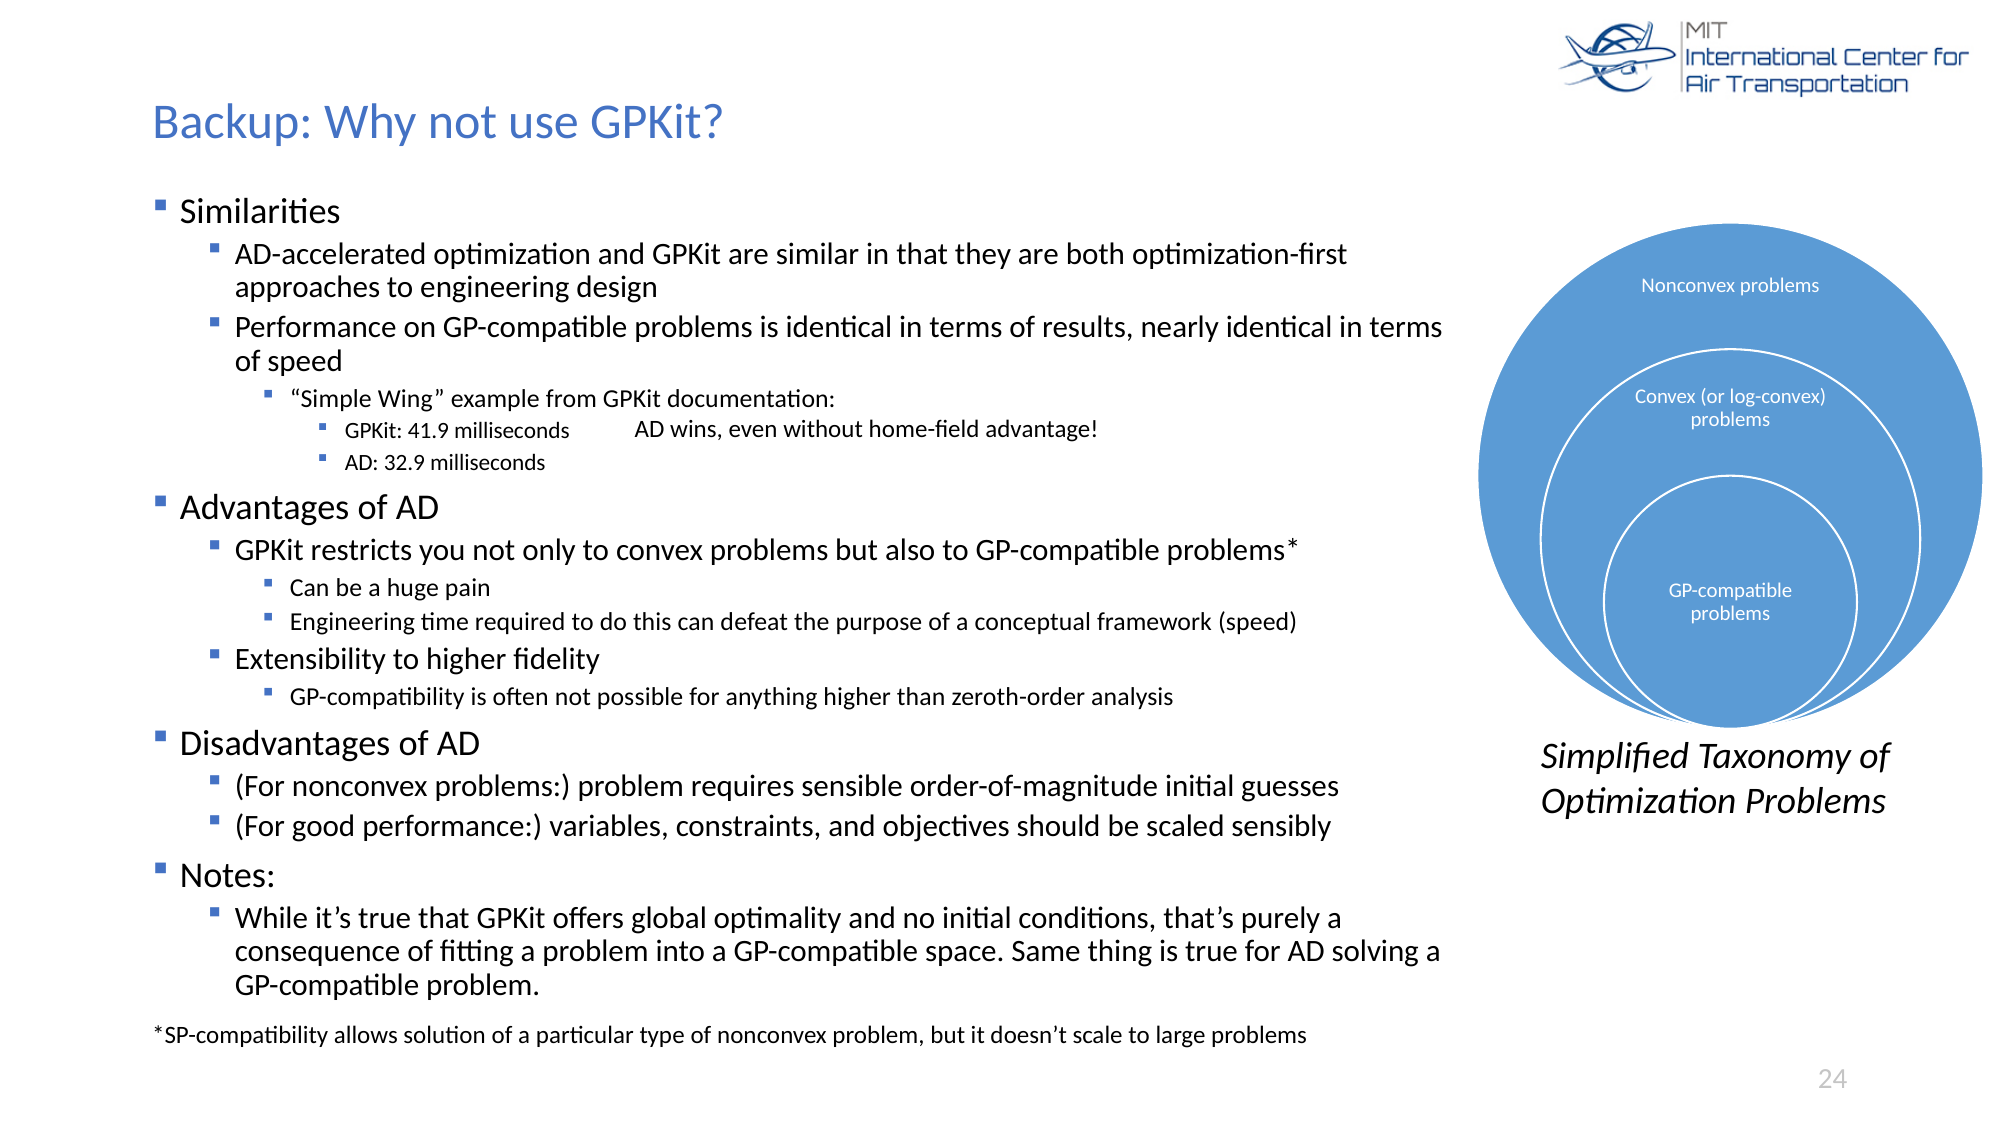

# Backup: Why not use GPKit?
Similarities
AD-accelerated optimization and GPKit are similar in that they are both optimization-first approaches to engineering design
Performance on GP-compatible problems is identical in terms of results, nearly identical in terms of speed
“Simple Wing” example from GPKit documentation:
GPKit: 41.9 milliseconds
AD: 32.9 milliseconds
Advantages of AD
GPKit restricts you not only to convex problems but also to GP-compatible problems*
Can be a huge pain
Engineering time required to do this can defeat the purpose of a conceptual framework (speed)
Extensibility to higher fidelity
GP-compatibility is often not possible for anything higher than zeroth-order analysis
Disadvantages of AD
(For nonconvex problems:) problem requires sensible order-of-magnitude initial guesses
(For good performance:) variables, constraints, and objectives should be scaled sensibly
Notes:
While it’s true that GPKit offers global optimality and no initial conditions, that’s purely a consequence of fitting a problem into a GP-compatible space. Same thing is true for AD solving a GP-compatible problem.
Nonconvex problems
Convex (or log-convex) problems
GP-compatible problems
AD wins, even without home-field advantage!
Simplified Taxonomy of Optimization Problems
*SP-compatibility allows solution of a particular type of nonconvex problem, but it doesn’t scale to large problems

24